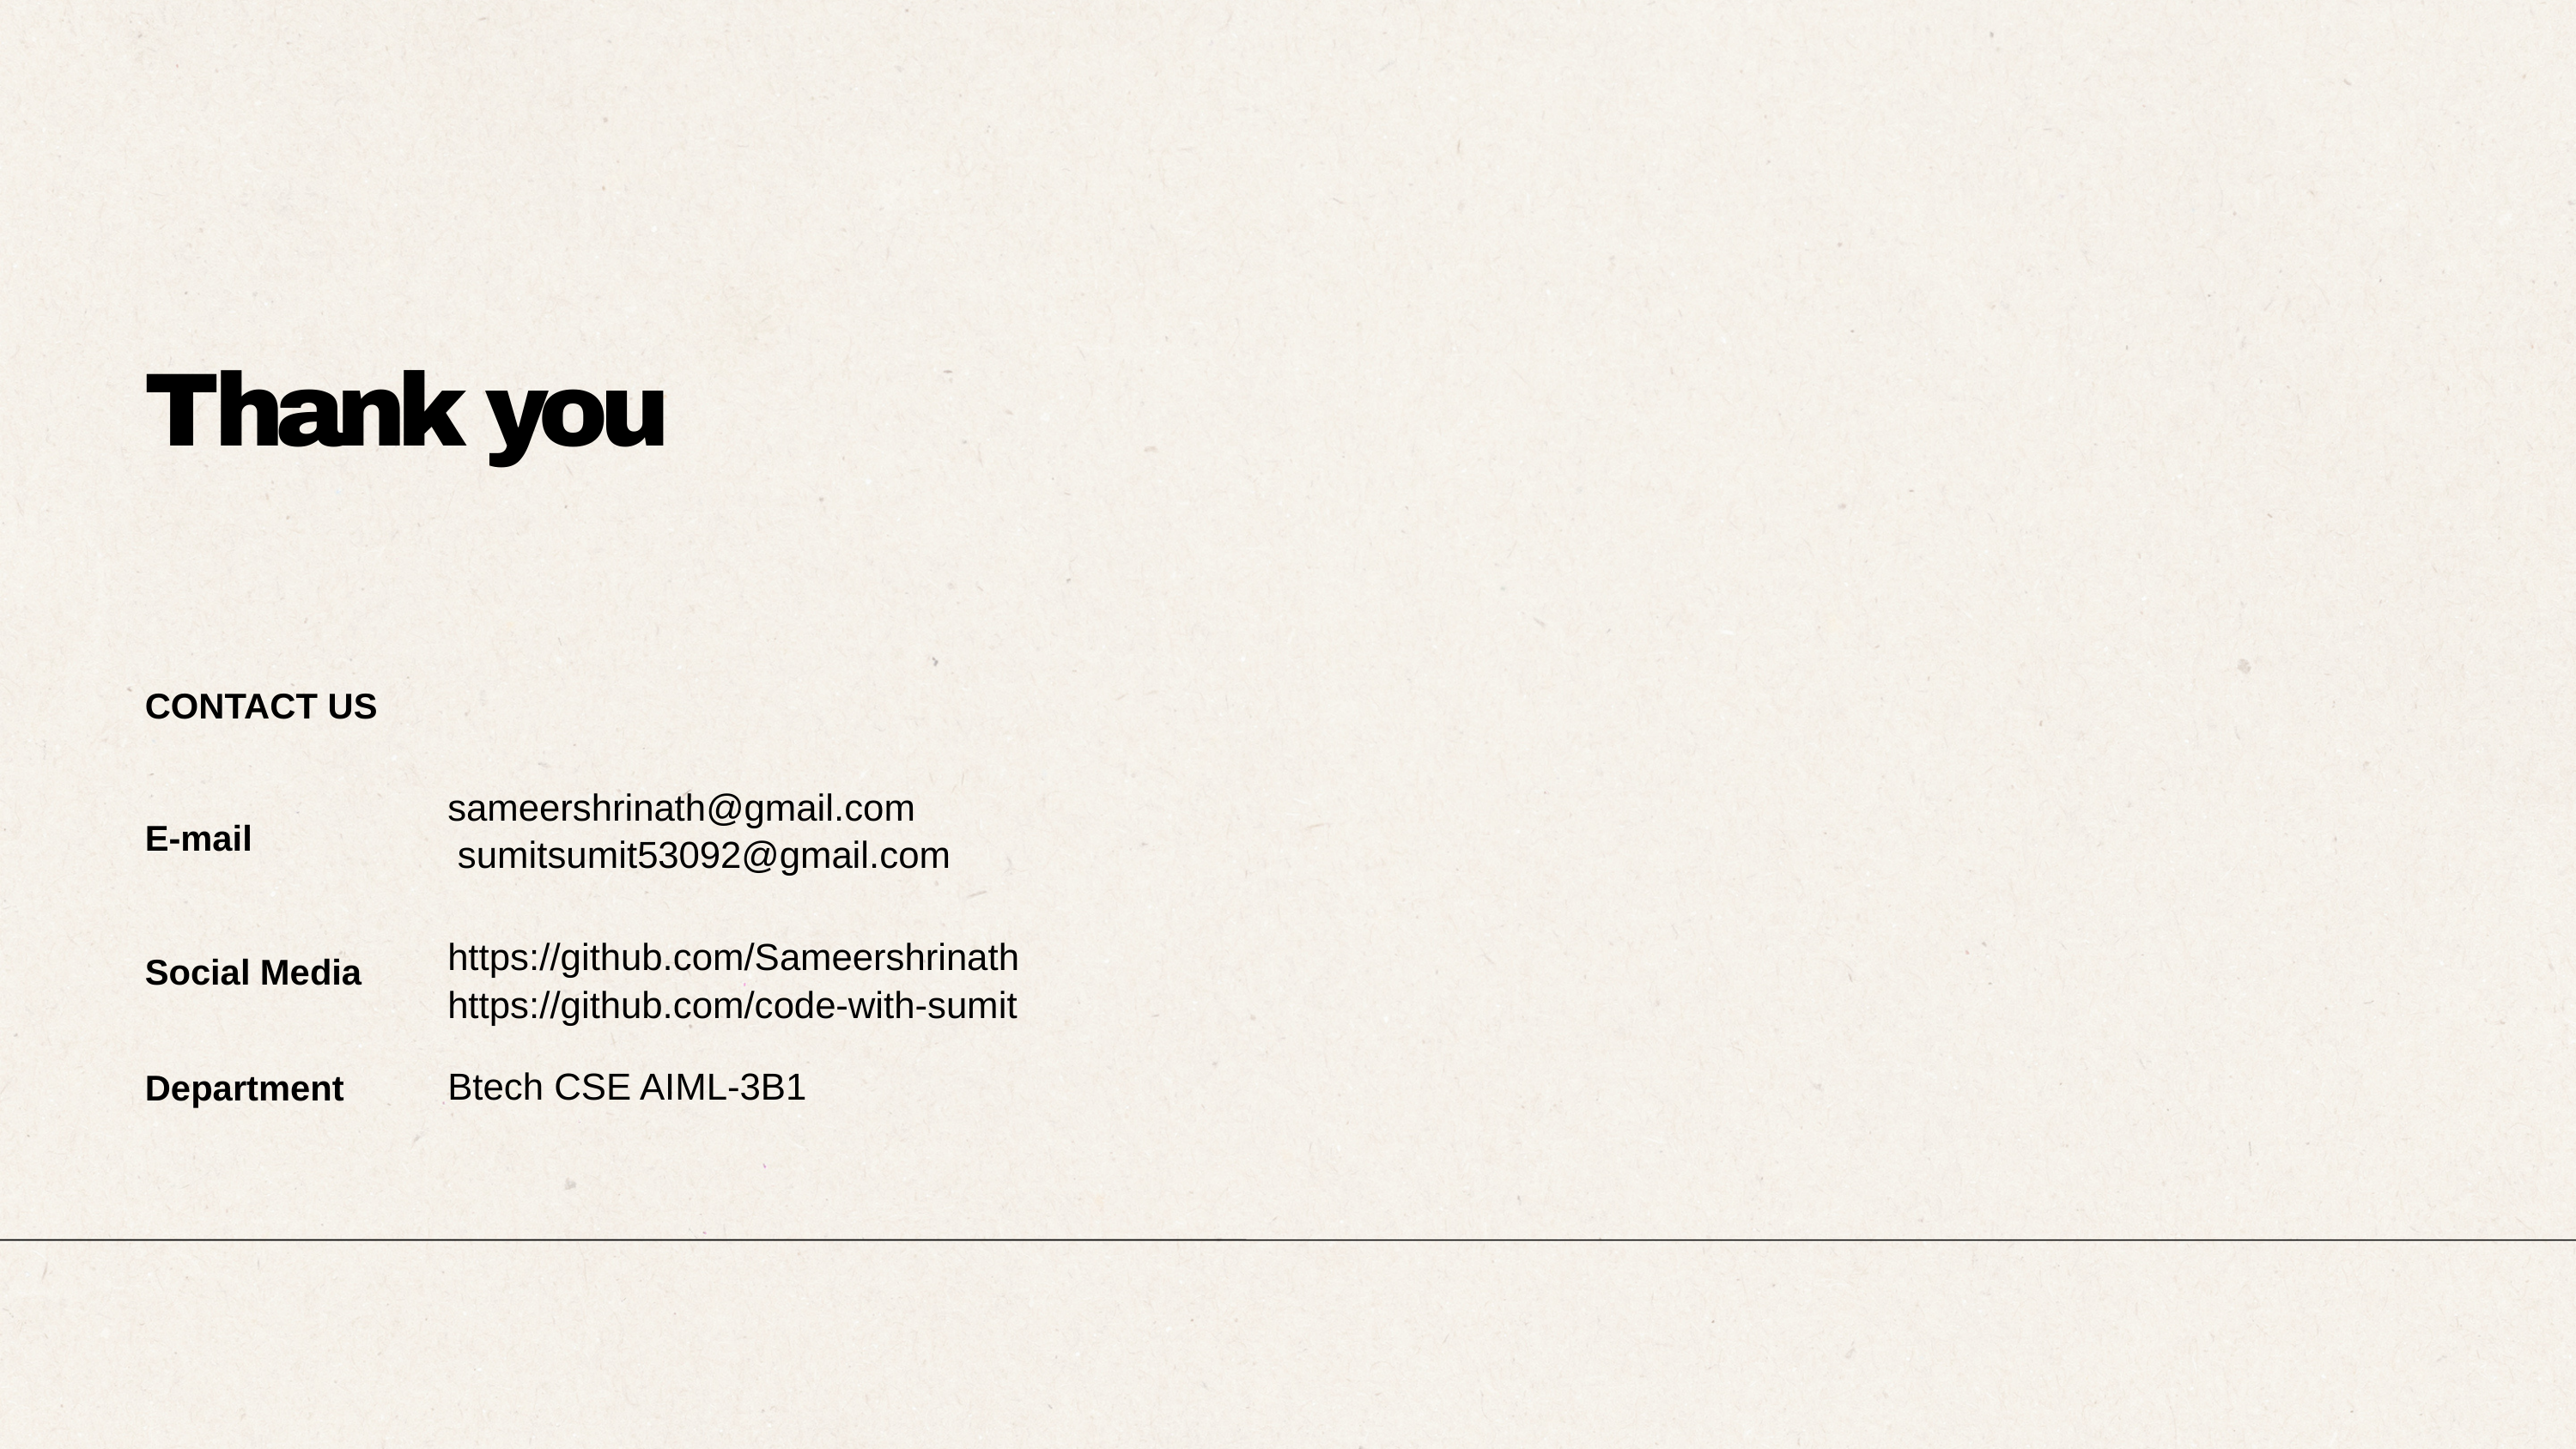

Thank you
CONTACT US
sameershrinath@gmail.com
E-mail
sumitsumit53092@gmail.com
https://github.com/Sameershrinath
Social Media
https://github.com/code-with-sumit
Btech CSE AIML-3B1
Department